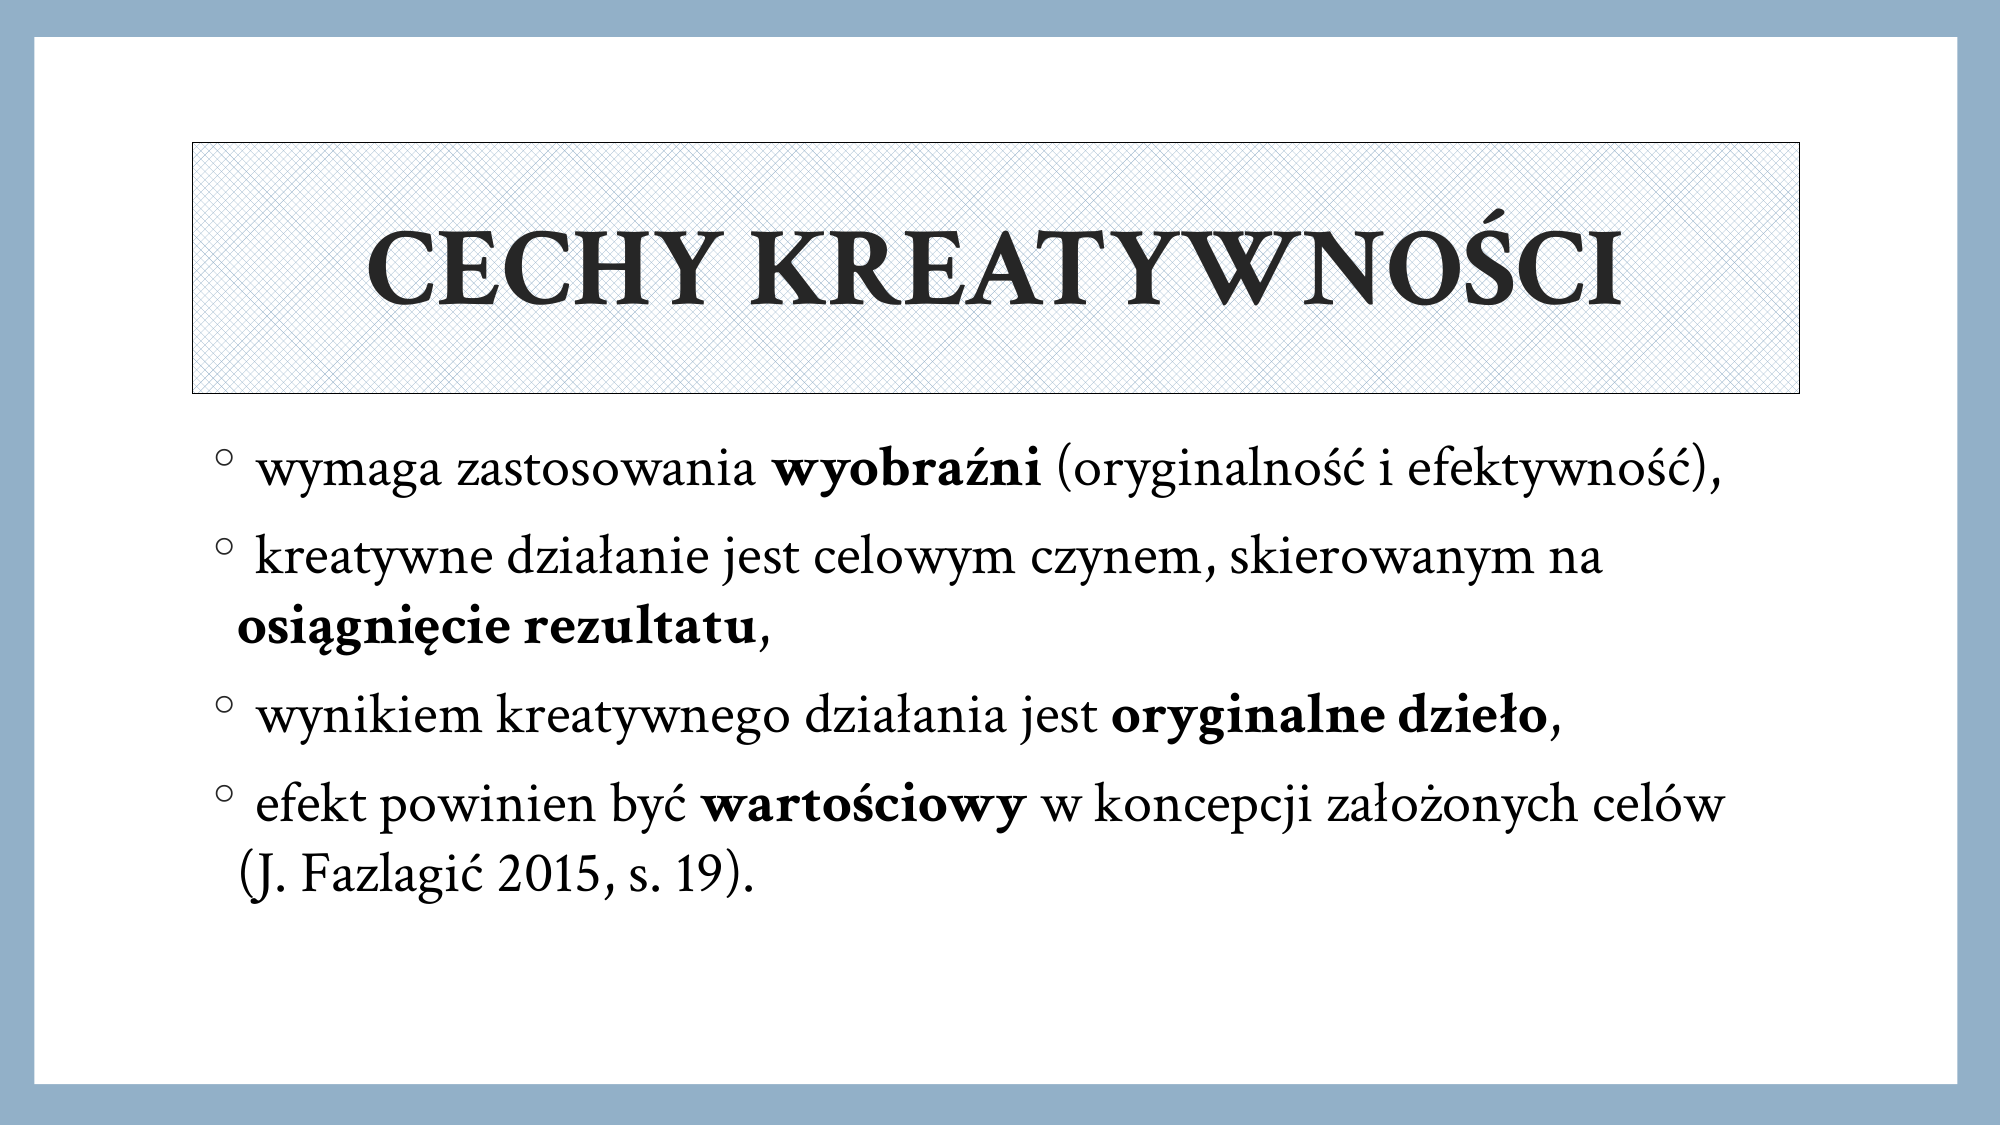

# CECHY KREATYWNOŚCI
 wymaga zastosowania wyobraźni (oryginalność i efektywność),
 kreatywne działanie jest celowym czynem, skierowanym na osiągnięcie rezultatu,
 wynikiem kreatywnego działania jest oryginalne dzieło,
 efekt powinien być wartościowy w koncepcji założonych celów
(J. Fazlagić 2015, s. 19).